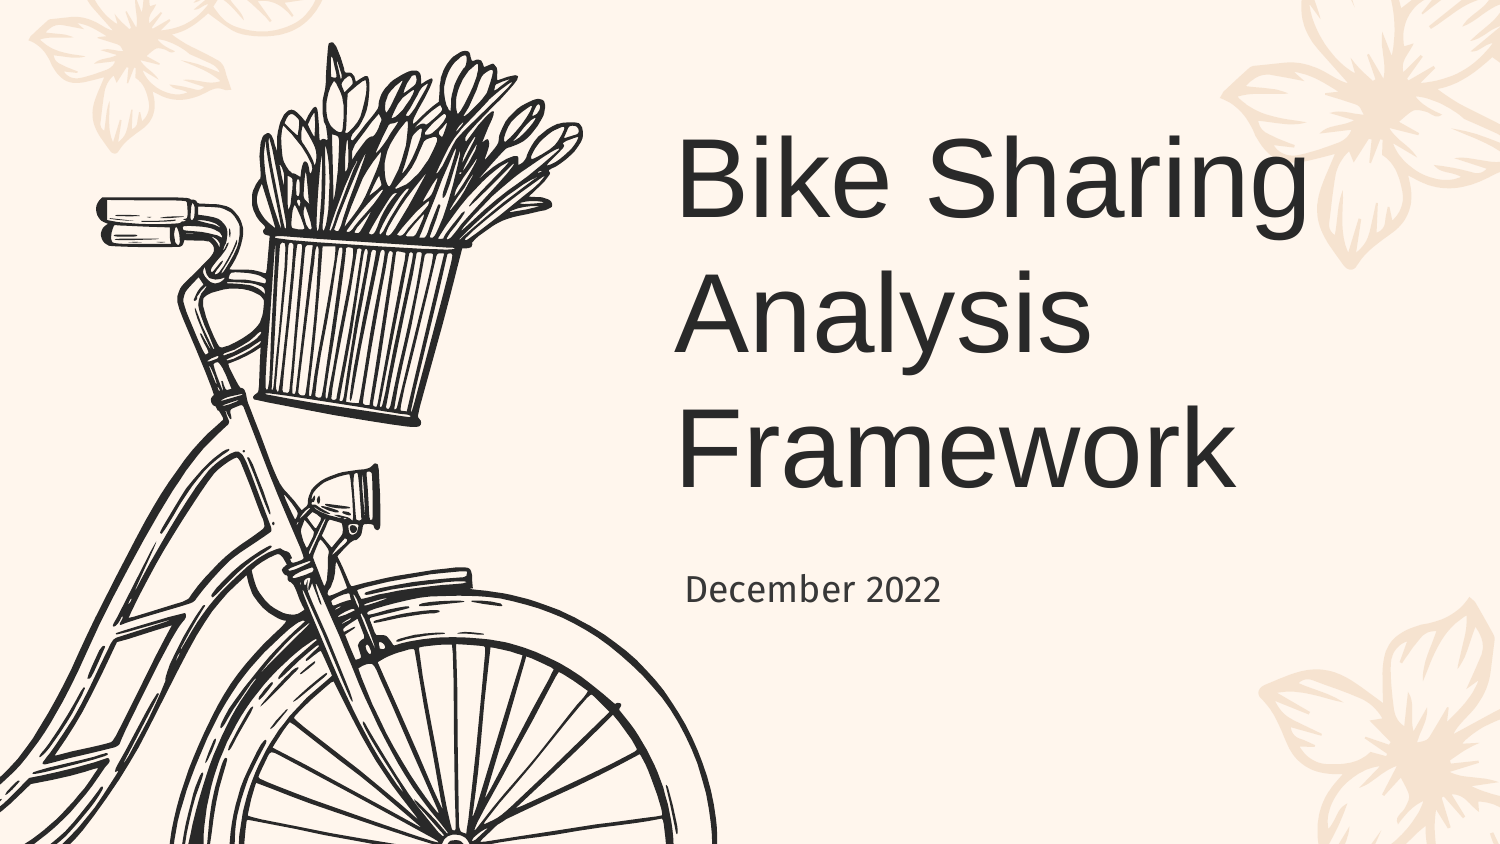

# Bike Sharing Analysis Framework
December 2022